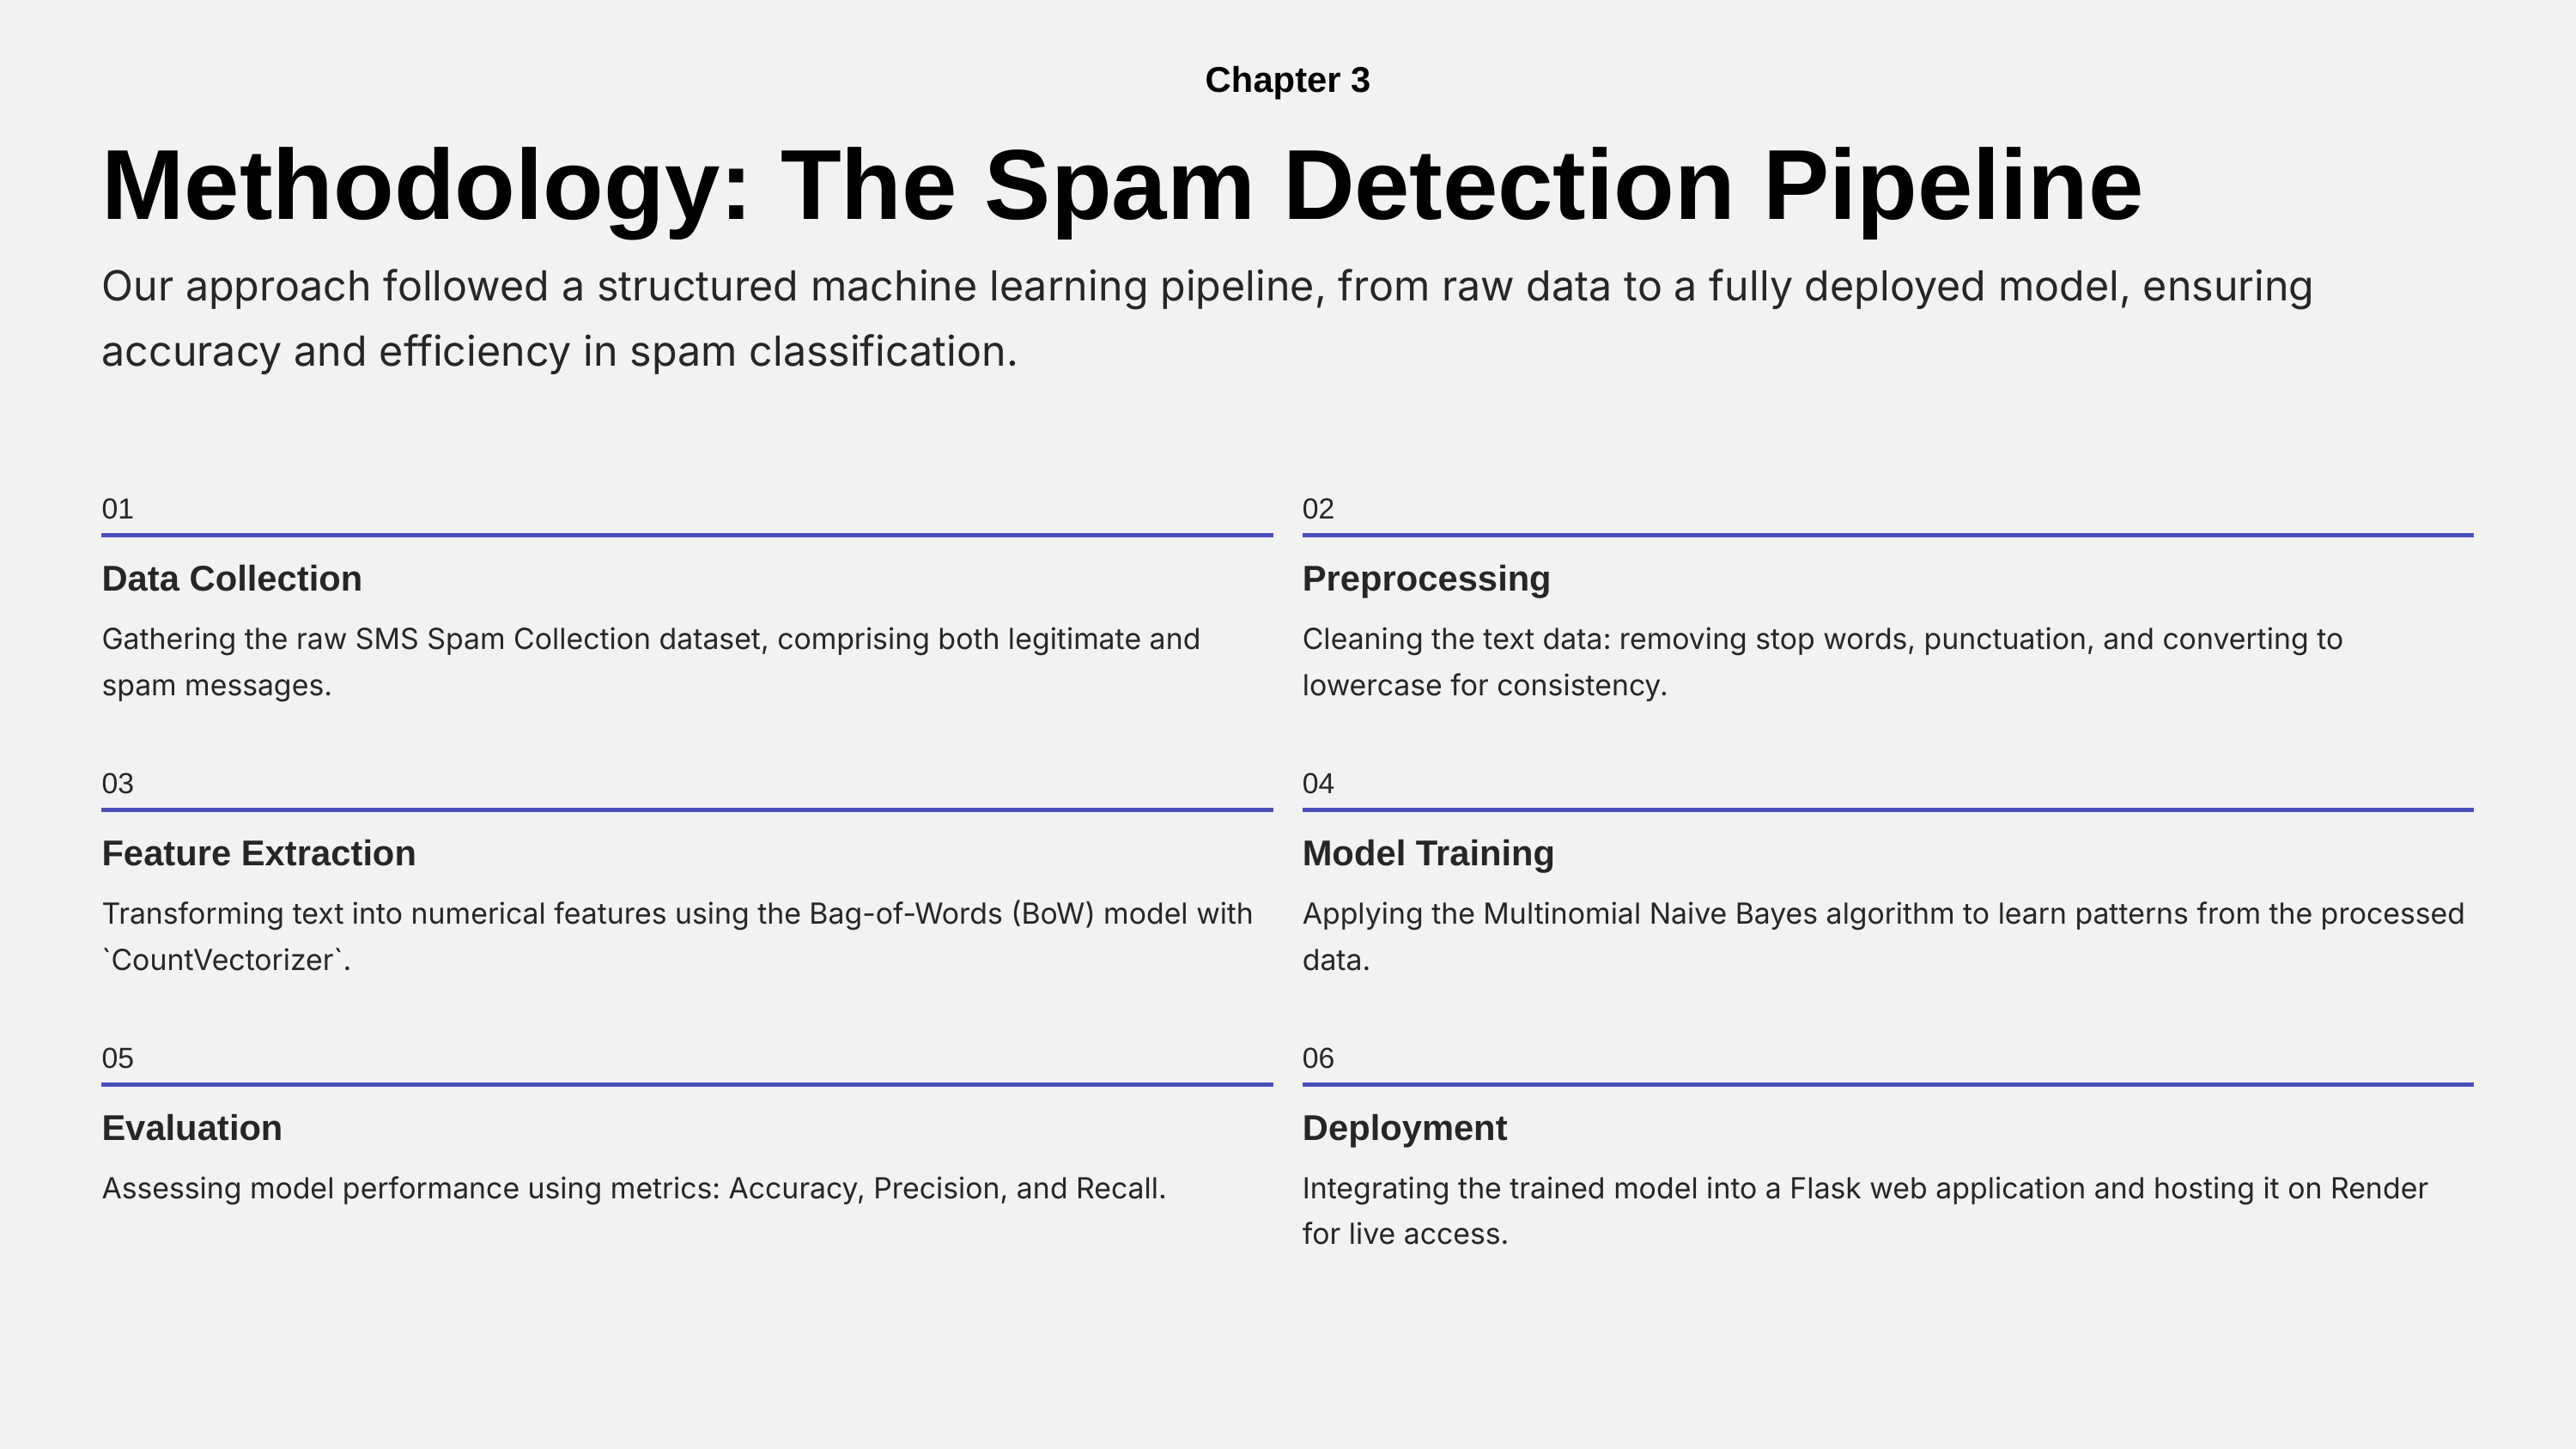

Chapter 3
Methodology: The Spam Detection Pipeline
Our approach followed a structured machine learning pipeline, from raw data to a fully deployed model, ensuring accuracy and efficiency in spam classification.
01
02

Data Collection
Preprocessing
Gathering the raw SMS Spam Collection dataset, comprising both legitimate and spam messages.
Cleaning the text data: removing stop words, punctuation, and converting to lowercase for consistency.
03
04

Feature Extraction
Model Training
Transforming text into numerical features using the Bag-of-Words (BoW) model with `CountVectorizer`.
Applying the Multinomial Naive Bayes algorithm to learn patterns from the processed data.
05
06

Evaluation
Deployment
Assessing model performance using metrics: Accuracy, Precision, and Recall.
Integrating the trained model into a Flask web application and hosting it on Render for live access.